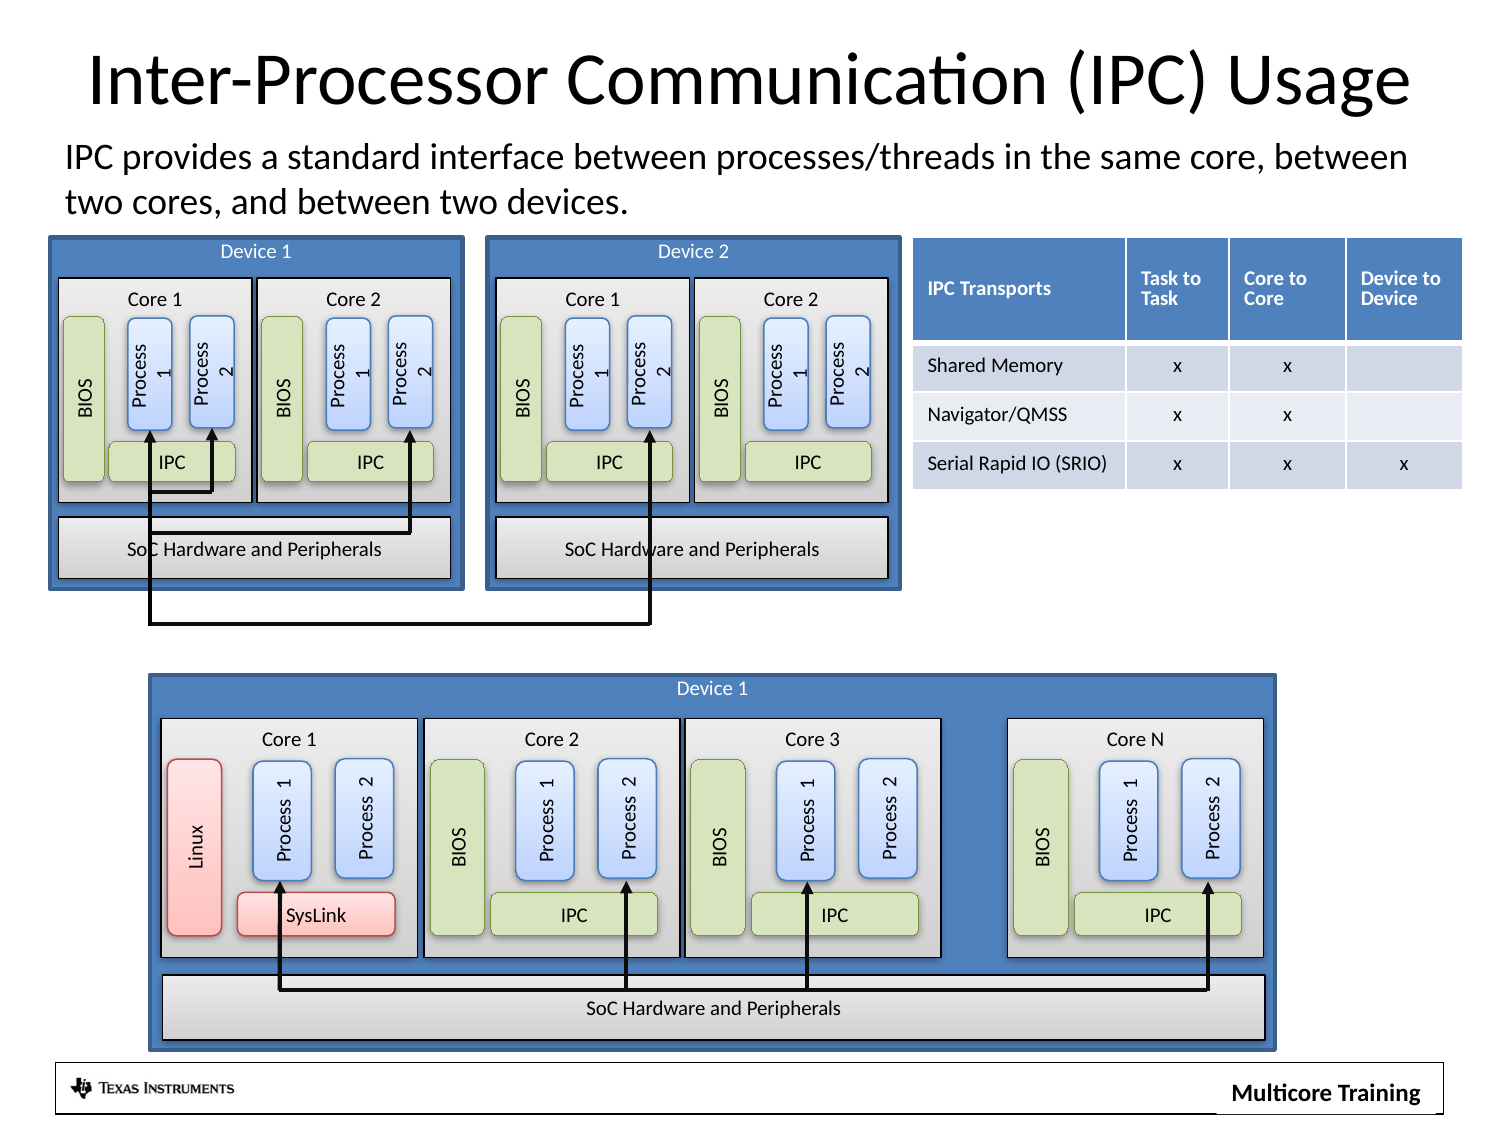

# Inter-Processor Communication (IPC) Usage
IPC provides a standard interface between processes/threads in the same core, between two cores, and between two devices.
Device 1
Device 2
Core 1
Core 2
Core 1
Core 2
Process  2
Process  2
Process  2
Process  2
BIOS
BIOS
BIOS
BIOS
Process  1
Process  1
Process  1
Process  1
IPC
IPC
IPC
IPC
SoC Hardware and Peripherals
SoC Hardware and Peripherals
| IPC Transports | Task to Task | Core to Core | Device to Device |
| --- | --- | --- | --- |
| Shared Memory | x | x |  |
| Navigator/QMSS | x | x |  |
| Serial Rapid IO (SRIO) | x | x | x |
Device 1
Core 1
Core 2
Core 3
Core N
Process  2
Process  2
Process  2
Process  2
Linux
BIOS
BIOS
BIOS
Process  1
Process  1
Process  1
Process  1
IPC
IPC
IPC
SysLink
SoC Hardware and Peripherals